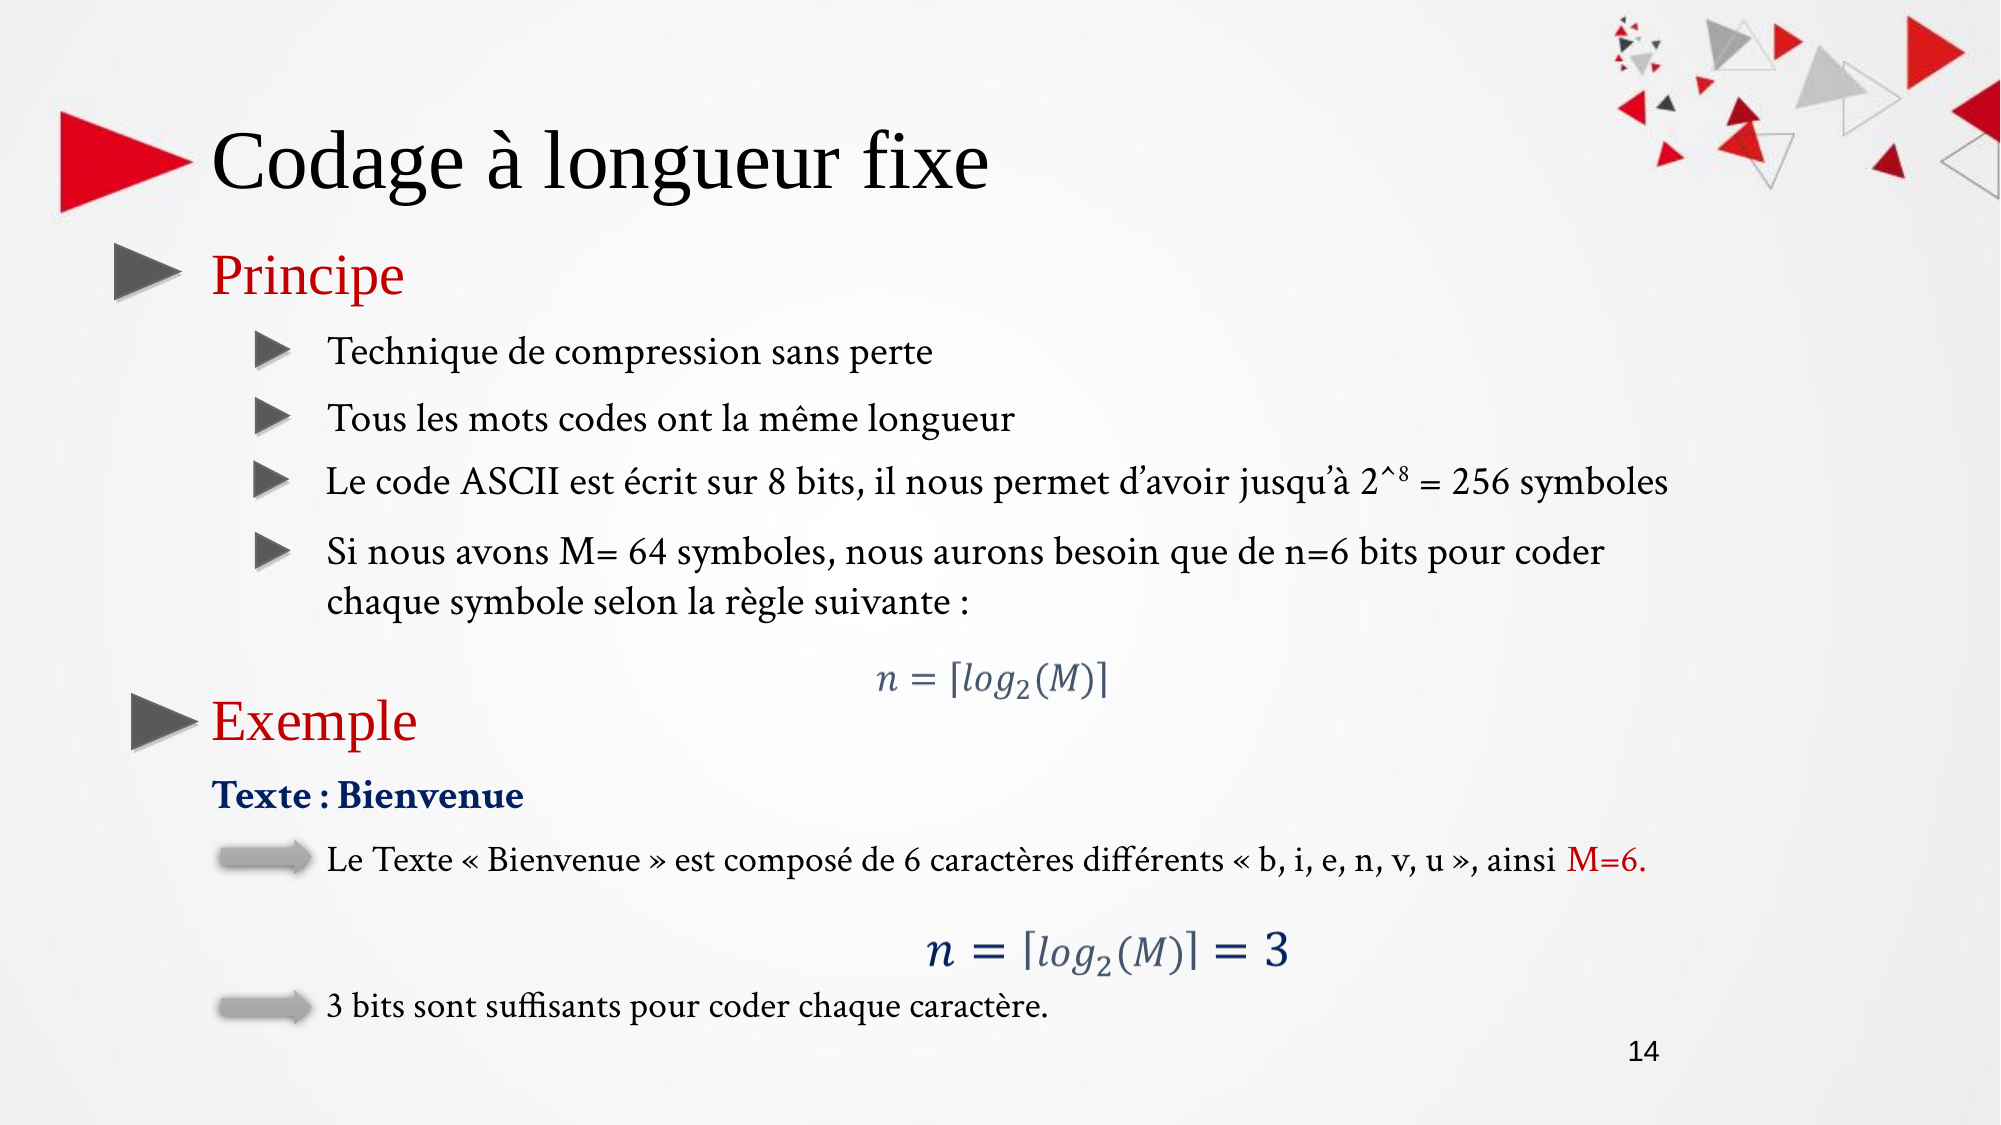

Codage à longueur fixe
Principe

Technique de compression sans perte

Tous les mots codes ont la même longueur

Le code ASCII est écrit sur 8 bits, il nous permet d’avoir jusqu’à 2^8 = 256 symboles

Si nous avons M= 64 symboles, nous aurons besoin que de n=6 bits pour coder chaque symbole selon la règle suivante :

Exemple

Texte : Bienvenue
Le Texte « Bienvenue » est composé de 6 caractères différents « b, i, e, n, v, u », ainsi M=6.

3 bits sont suffisants pour coder chaque caractère.

14